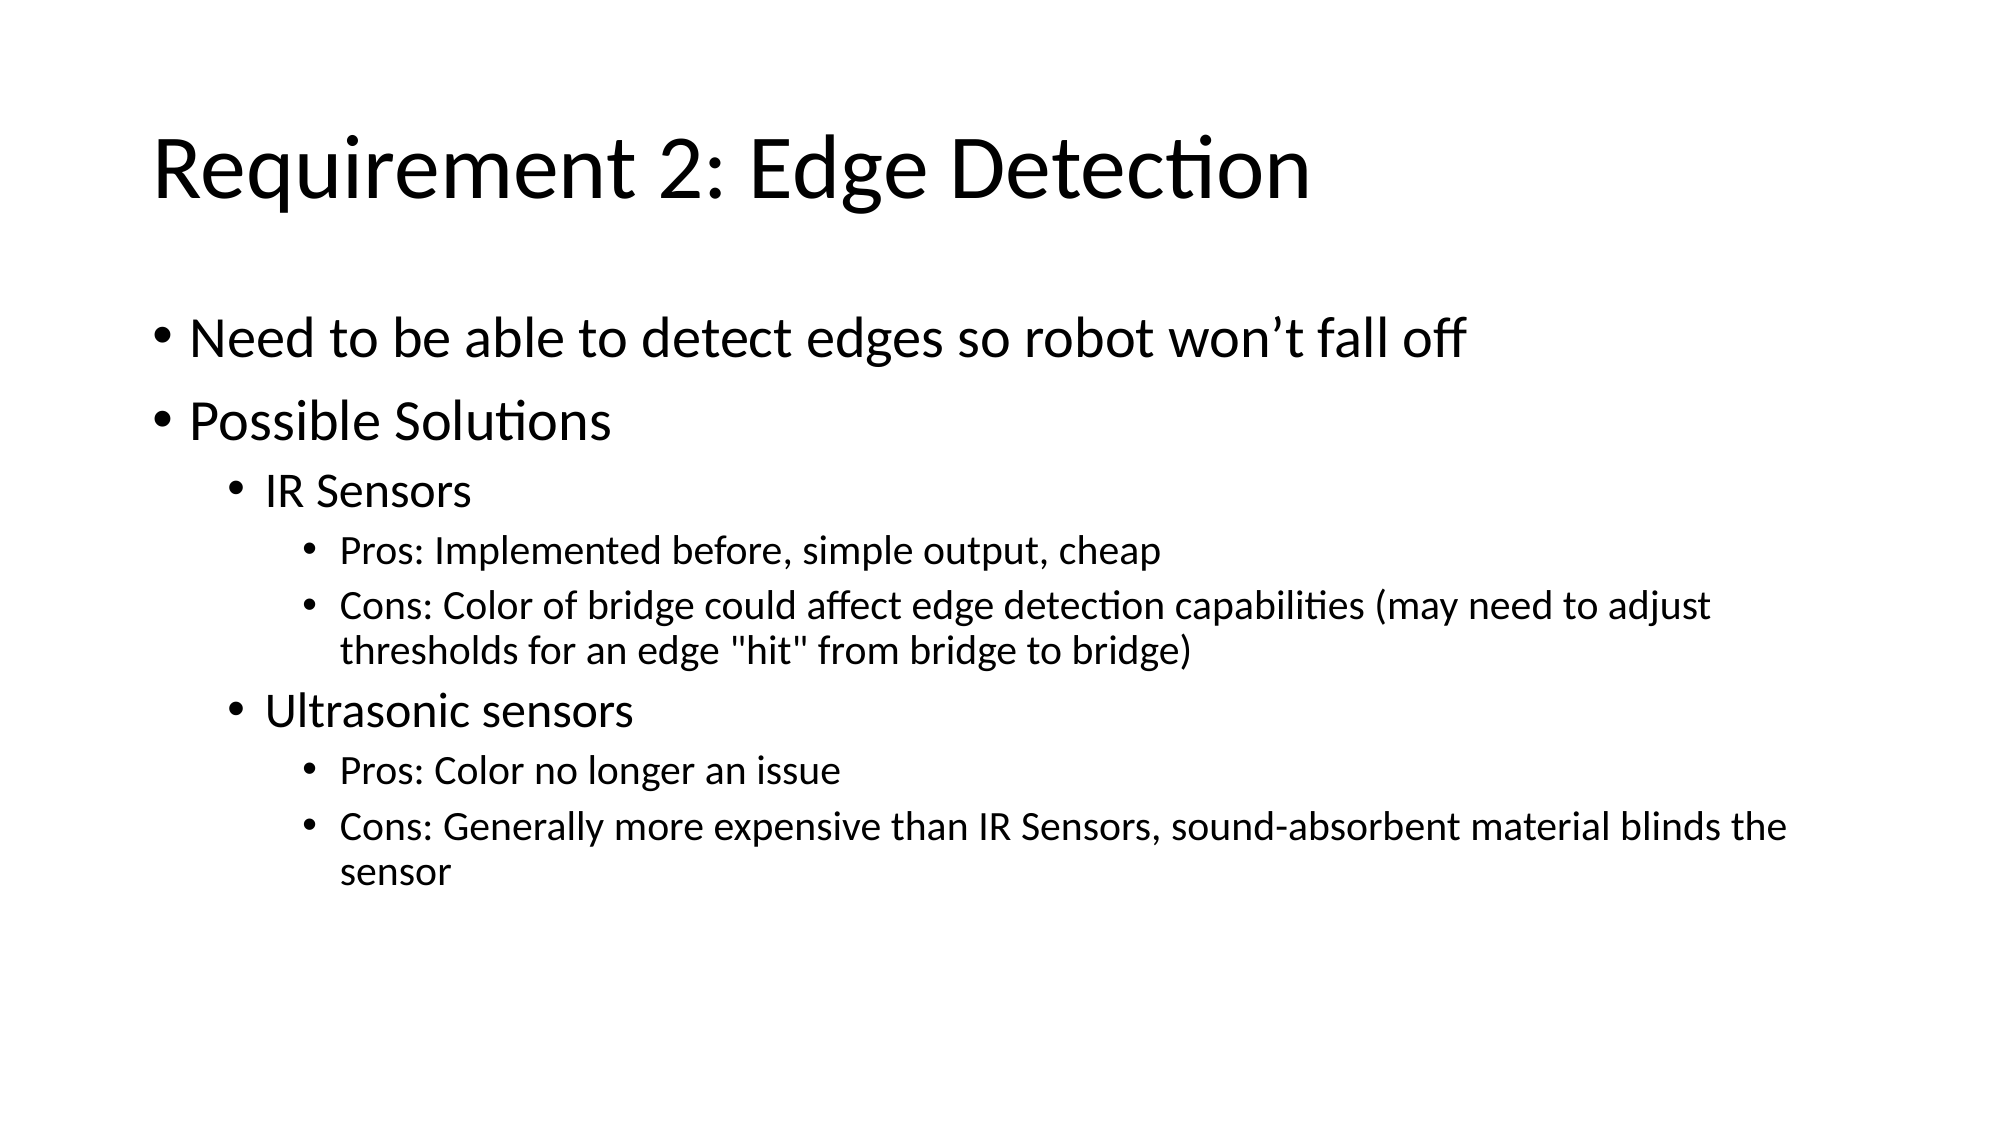

# Requirement 2: Edge Detection
Need to be able to detect edges so robot won’t fall off
Possible Solutions
IR Sensors
Pros: Implemented before, simple output, cheap
Cons: Color of bridge could affect edge detection capabilities (may need to adjust thresholds for an edge "hit" from bridge to bridge)
Ultrasonic sensors
Pros: Color no longer an issue
Cons: Generally more expensive than IR Sensors, sound-absorbent material blinds the sensor